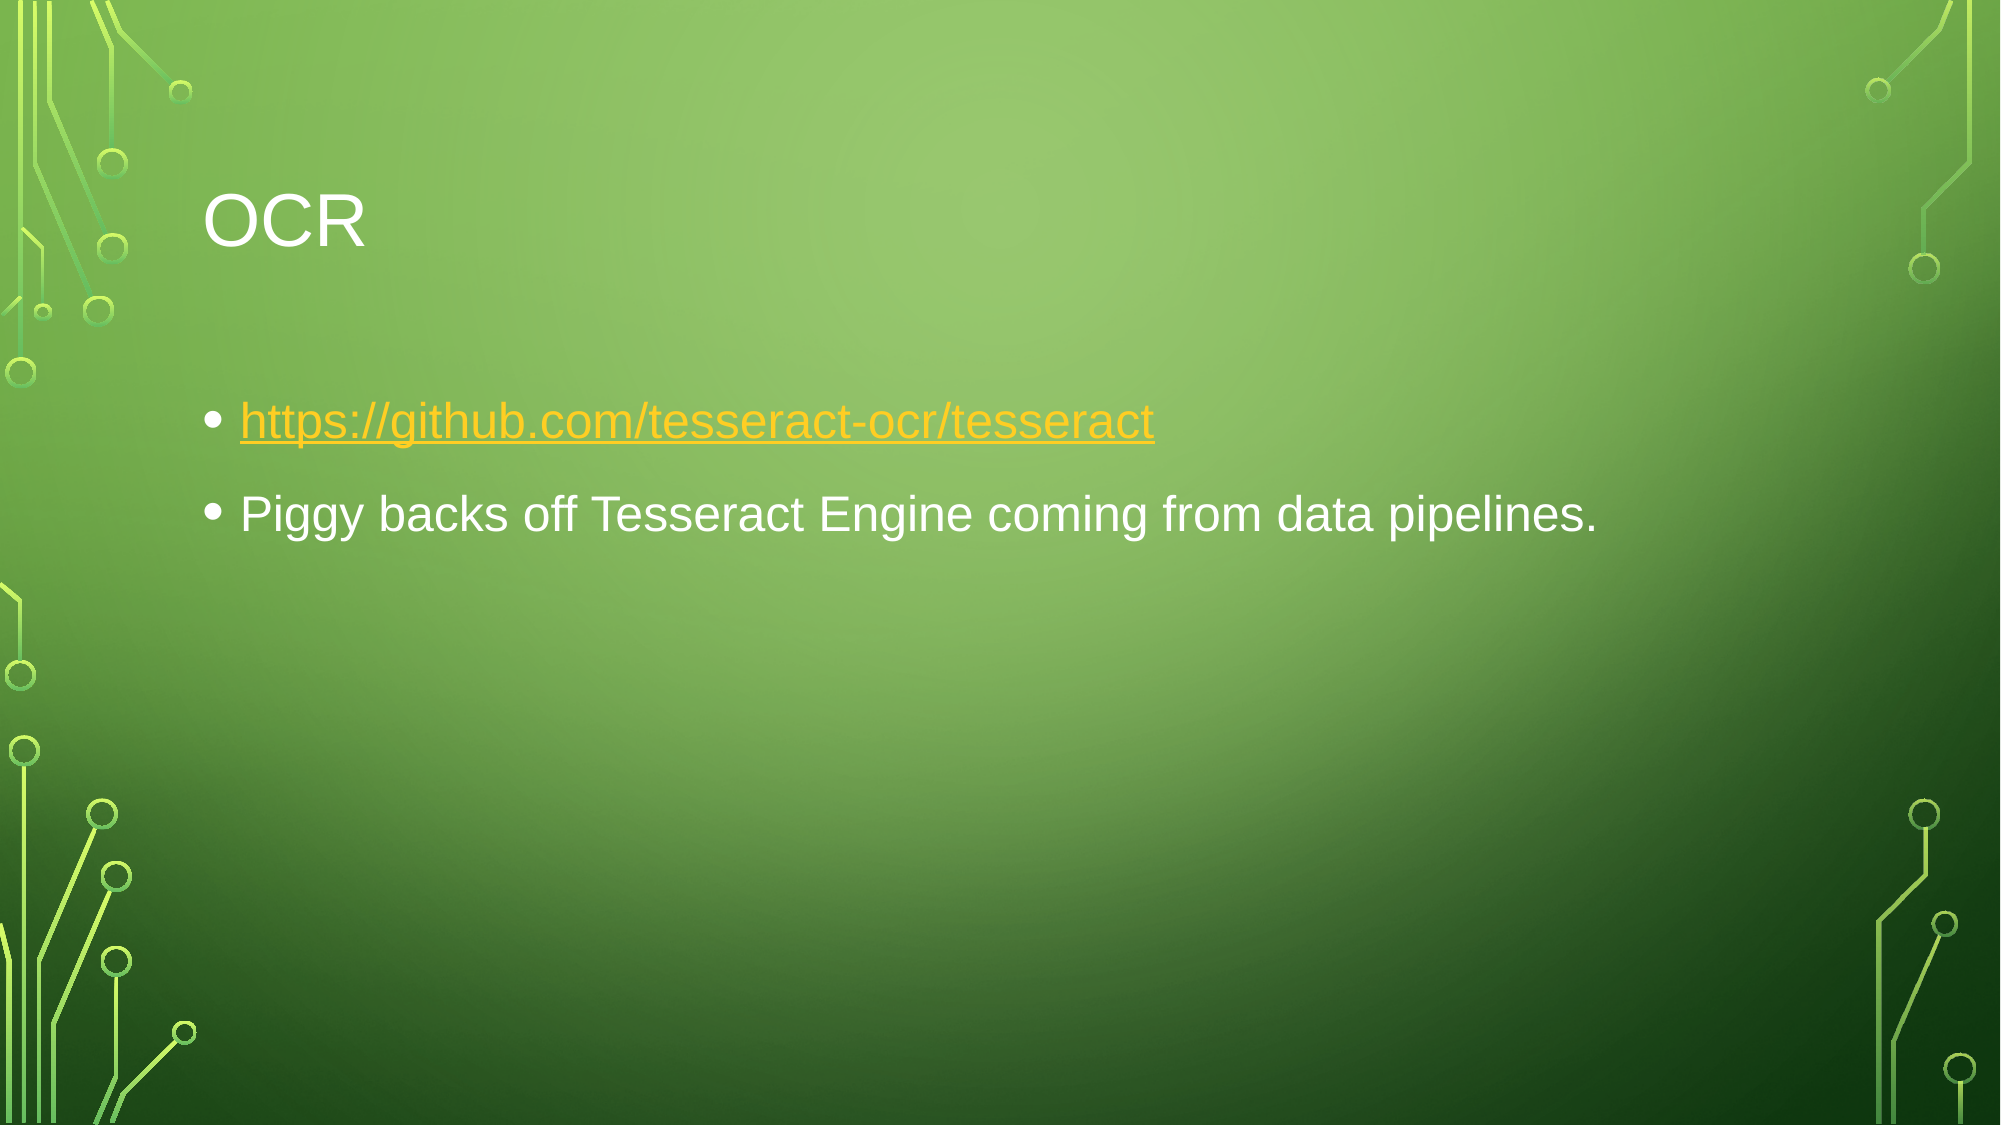

# OCR
https://github.com/tesseract-ocr/tesseract
Piggy backs off Tesseract Engine coming from data pipelines.